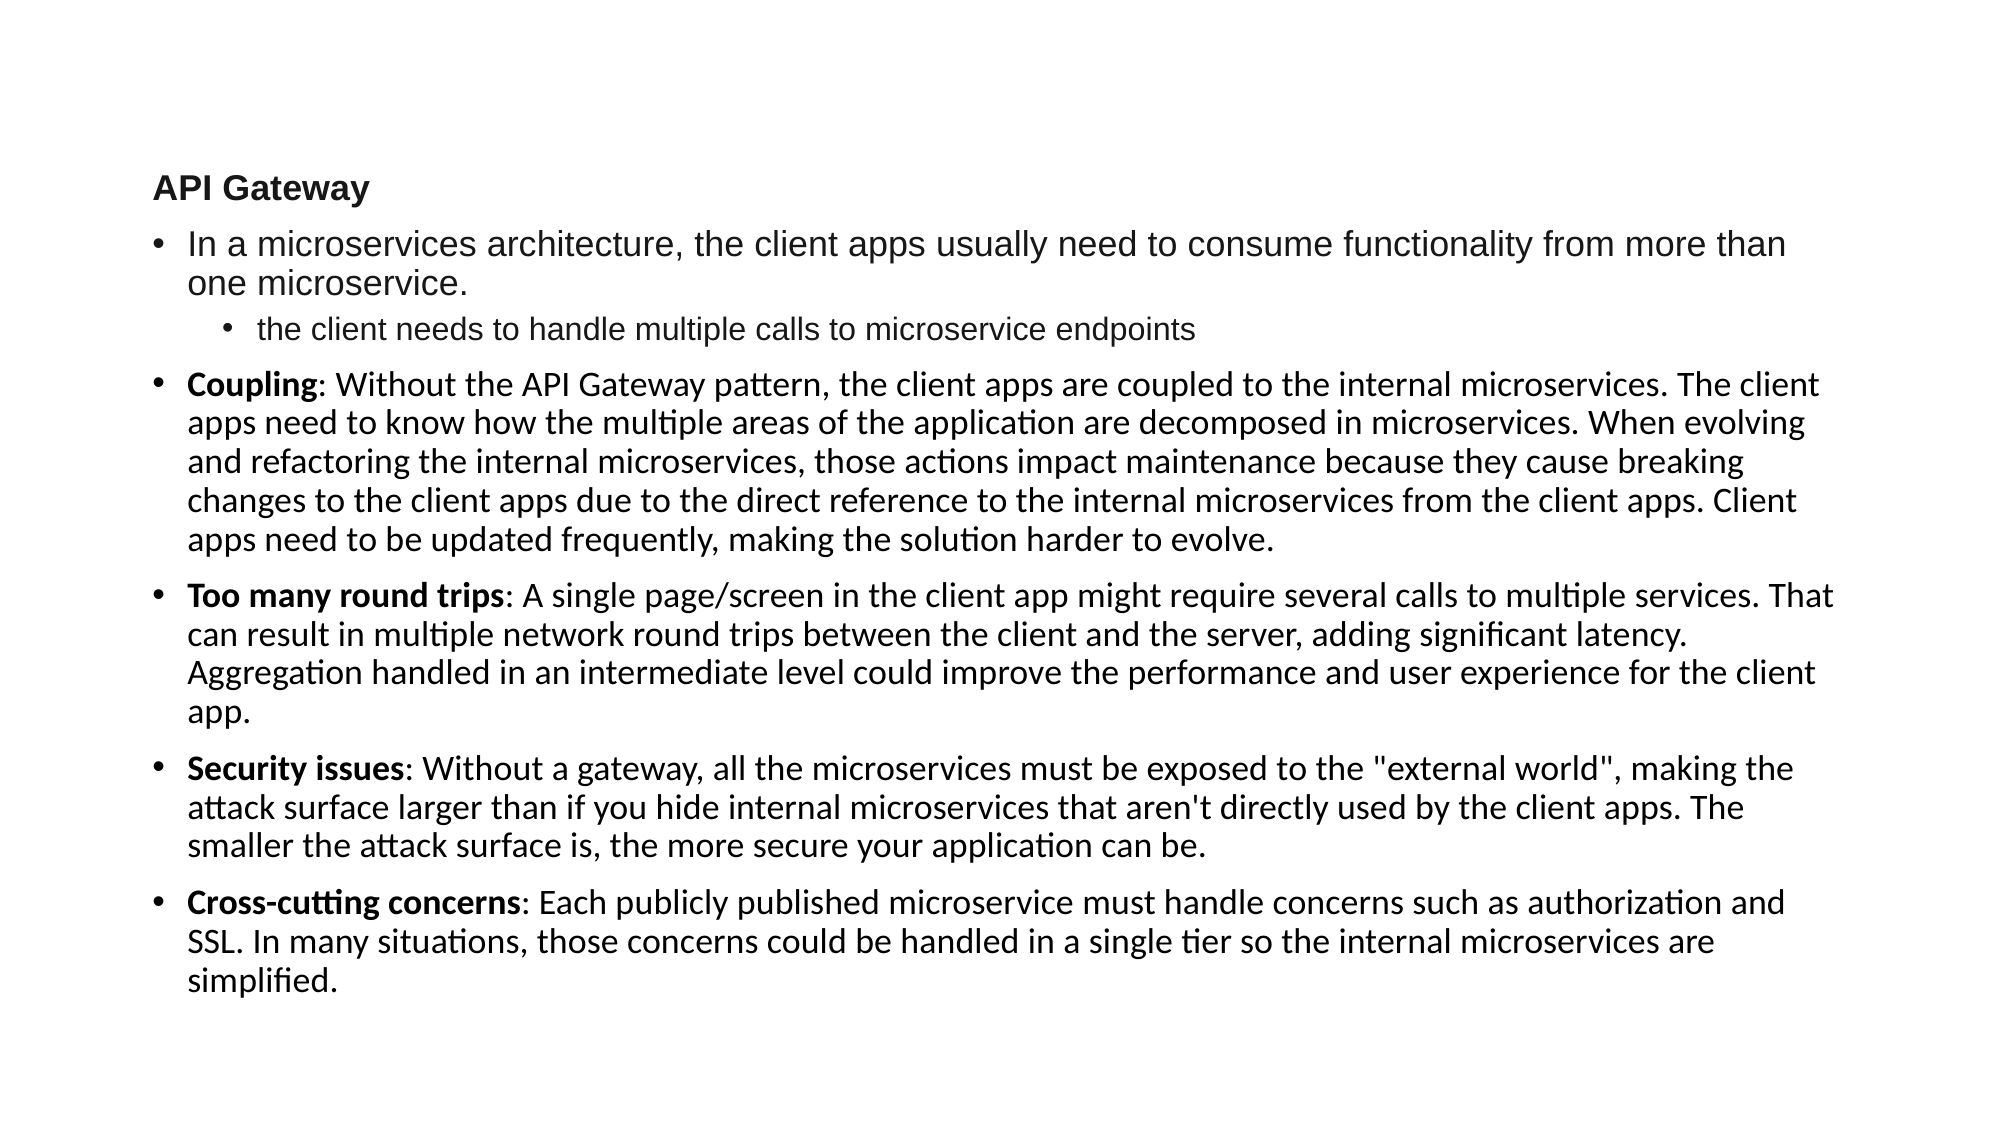

API Gateway
In a microservices architecture, the client apps usually need to consume functionality from more than one microservice.
the client needs to handle multiple calls to microservice endpoints
Coupling: Without the API Gateway pattern, the client apps are coupled to the internal microservices. The client apps need to know how the multiple areas of the application are decomposed in microservices. When evolving and refactoring the internal microservices, those actions impact maintenance because they cause breaking changes to the client apps due to the direct reference to the internal microservices from the client apps. Client apps need to be updated frequently, making the solution harder to evolve.
Too many round trips: A single page/screen in the client app might require several calls to multiple services. That can result in multiple network round trips between the client and the server, adding significant latency. Aggregation handled in an intermediate level could improve the performance and user experience for the client app.
Security issues: Without a gateway, all the microservices must be exposed to the "external world", making the attack surface larger than if you hide internal microservices that aren't directly used by the client apps. The smaller the attack surface is, the more secure your application can be.
Cross-cutting concerns: Each publicly published microservice must handle concerns such as authorization and SSL. In many situations, those concerns could be handled in a single tier so the internal microservices are simplified.